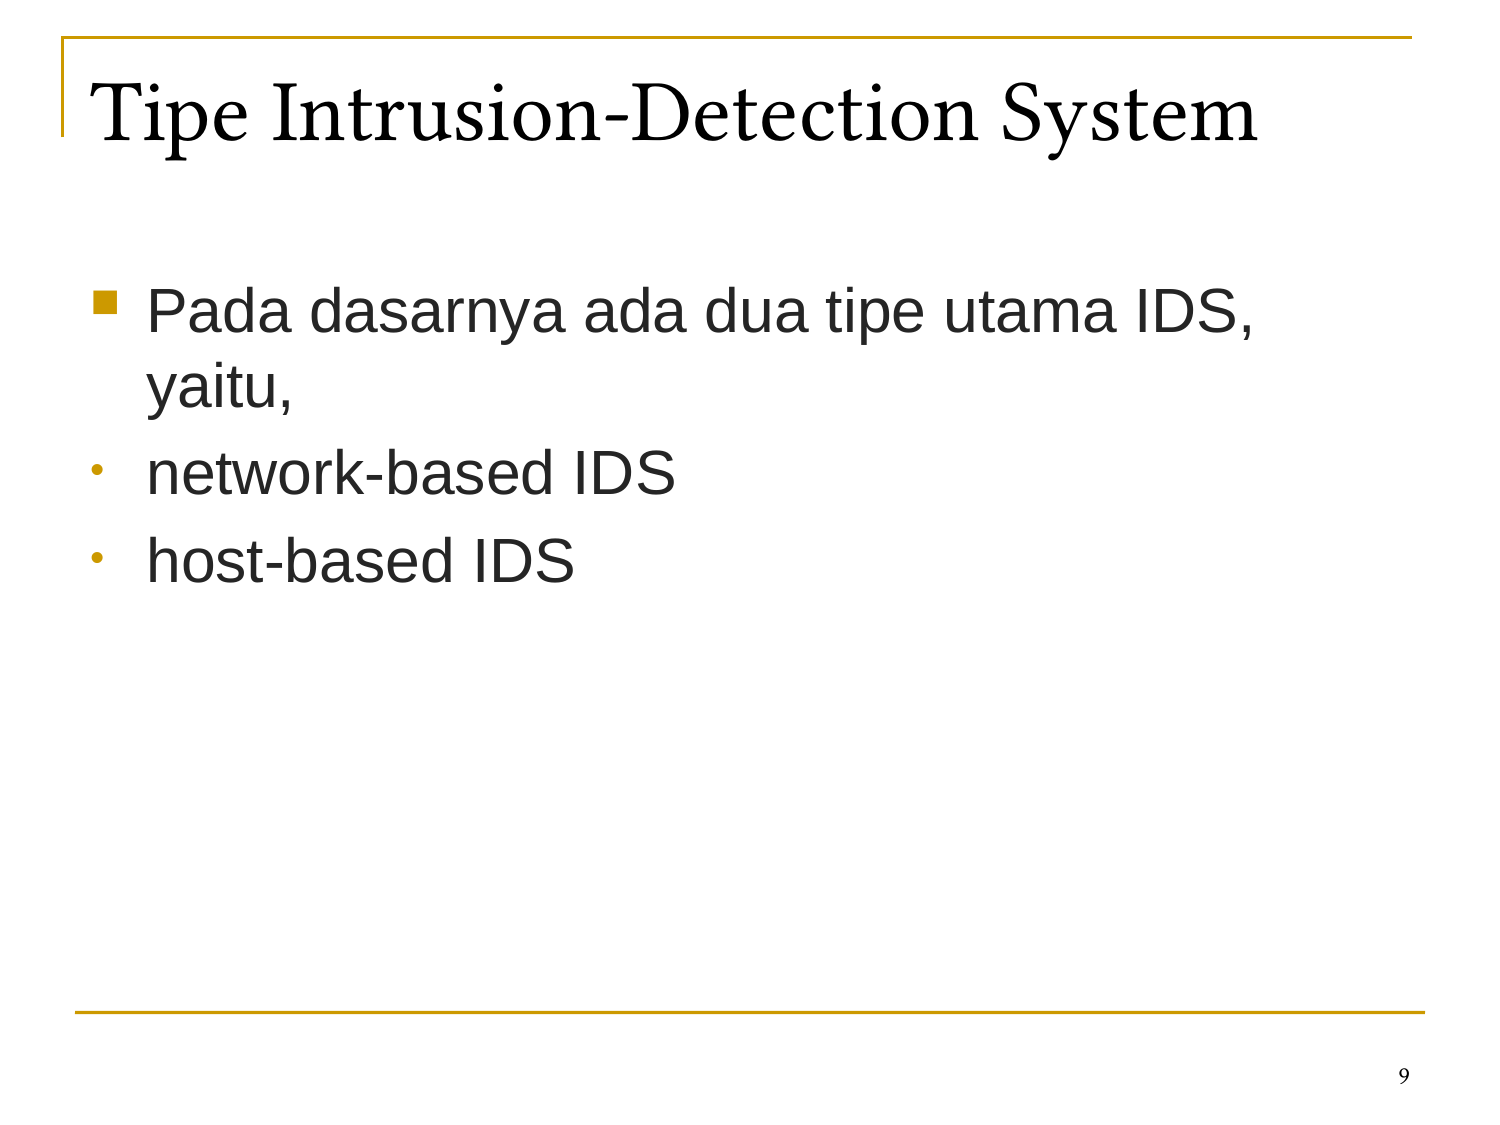

# Tipe Intrusion-Detection System
Pada dasarnya ada dua tipe utama IDS, yaitu,
network-based IDS
host-based IDS

9